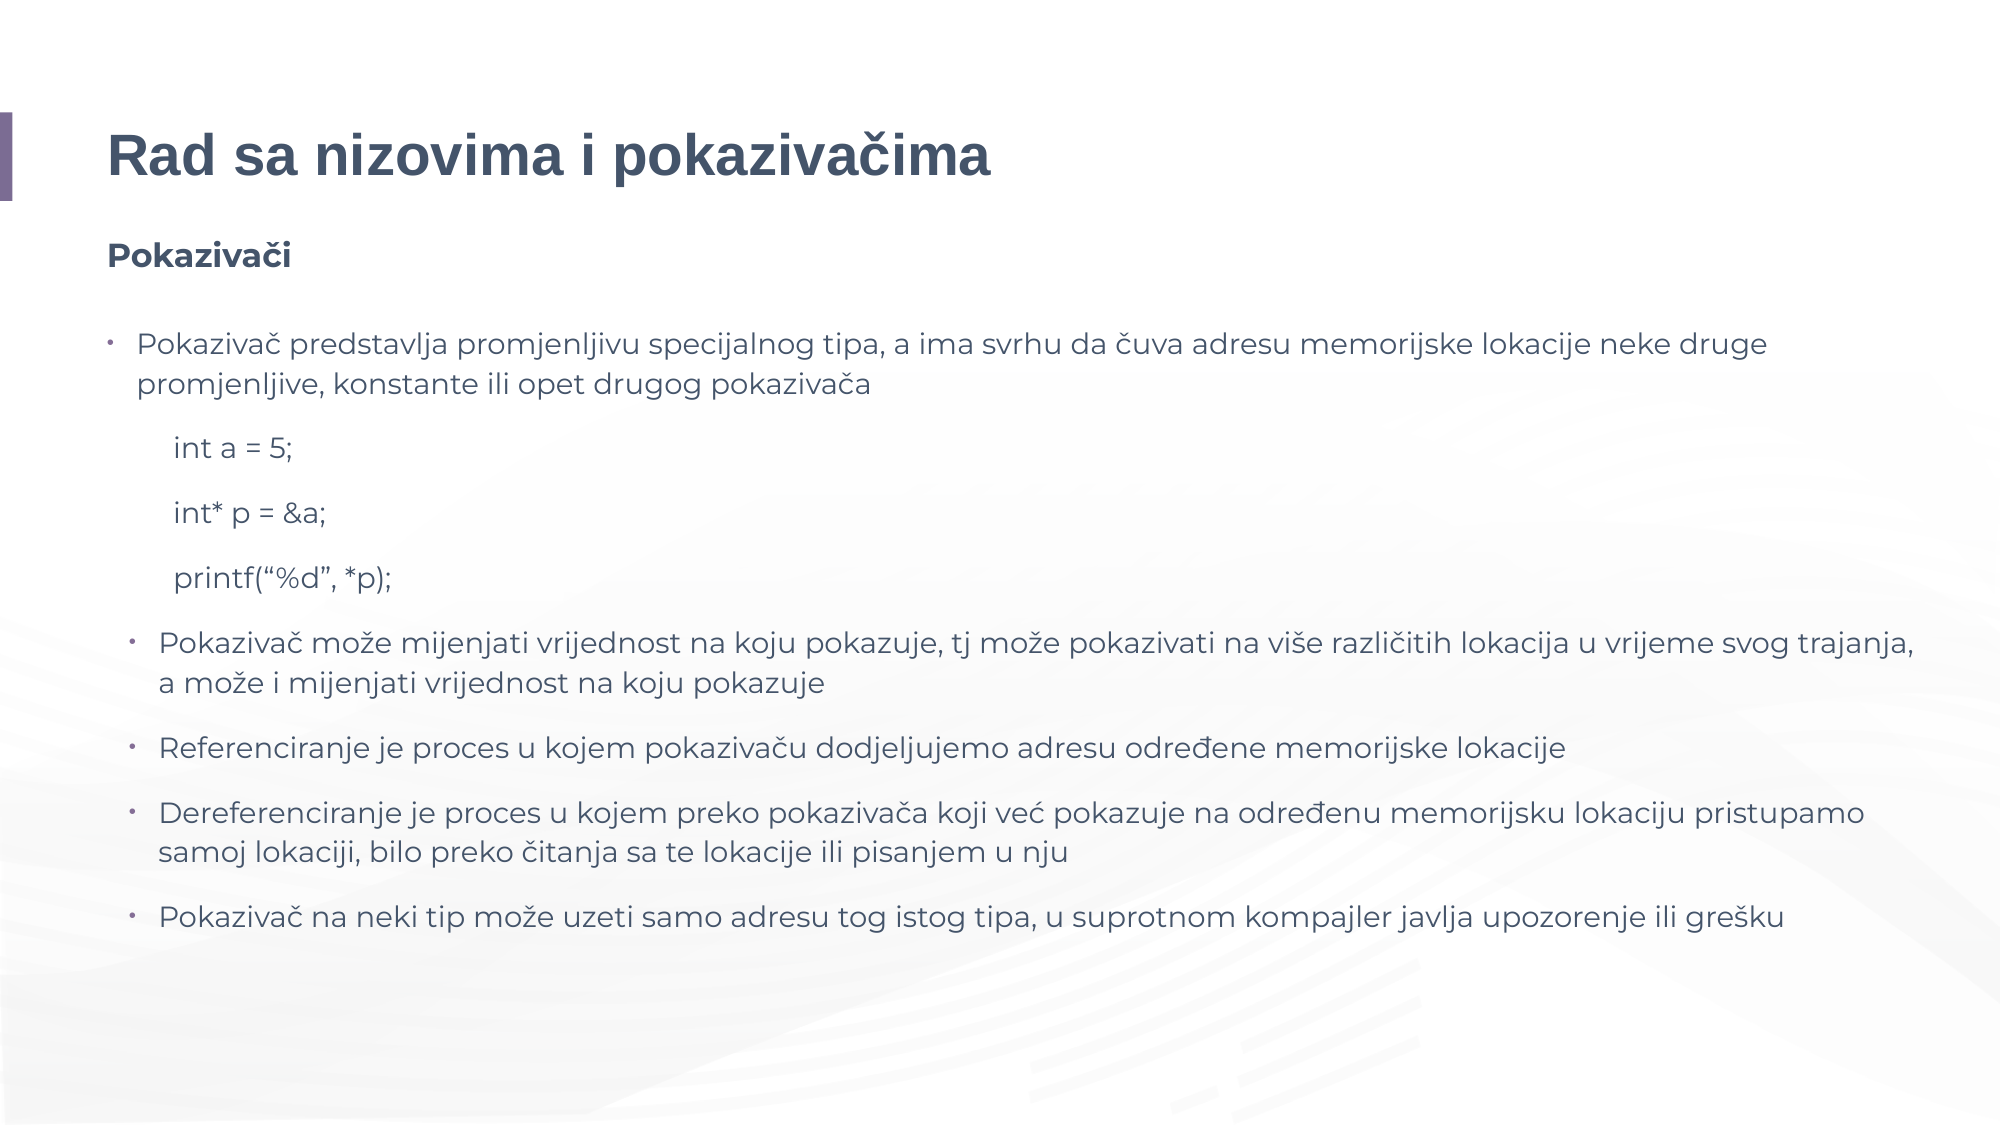

# Rad sa nizovima i pokazivačima
Pokazivači

Pokazivač predstavlja promjenljivu specijalnog tipa, a ima svrhu da čuva adresu memorijske lokacije neke druge promjenljive, konstante ili opet drugog pokazivača
int a = 5;
int* p = &a;
printf(“%d”, *p);
Pokazivač može mijenjati vrijednost na koju pokazuje, tj može pokazivati na više različitih lokacija u vrijeme svog trajanja, a može i mijenjati vrijednost na koju pokazuje
Referenciranje je proces u kojem pokazivaču dodjeljujemo adresu određene memorijske lokacije
Dereferenciranje je proces u kojem preko pokazivača koji već pokazuje na određenu memorijsku lokaciju pristupamo samoj lokaciji, bilo preko čitanja sa te lokacije ili pisanjem u nju
Pokazivač na neki tip može uzeti samo adresu tog istog tipa, u suprotnom kompajler javlja upozorenje ili grešku